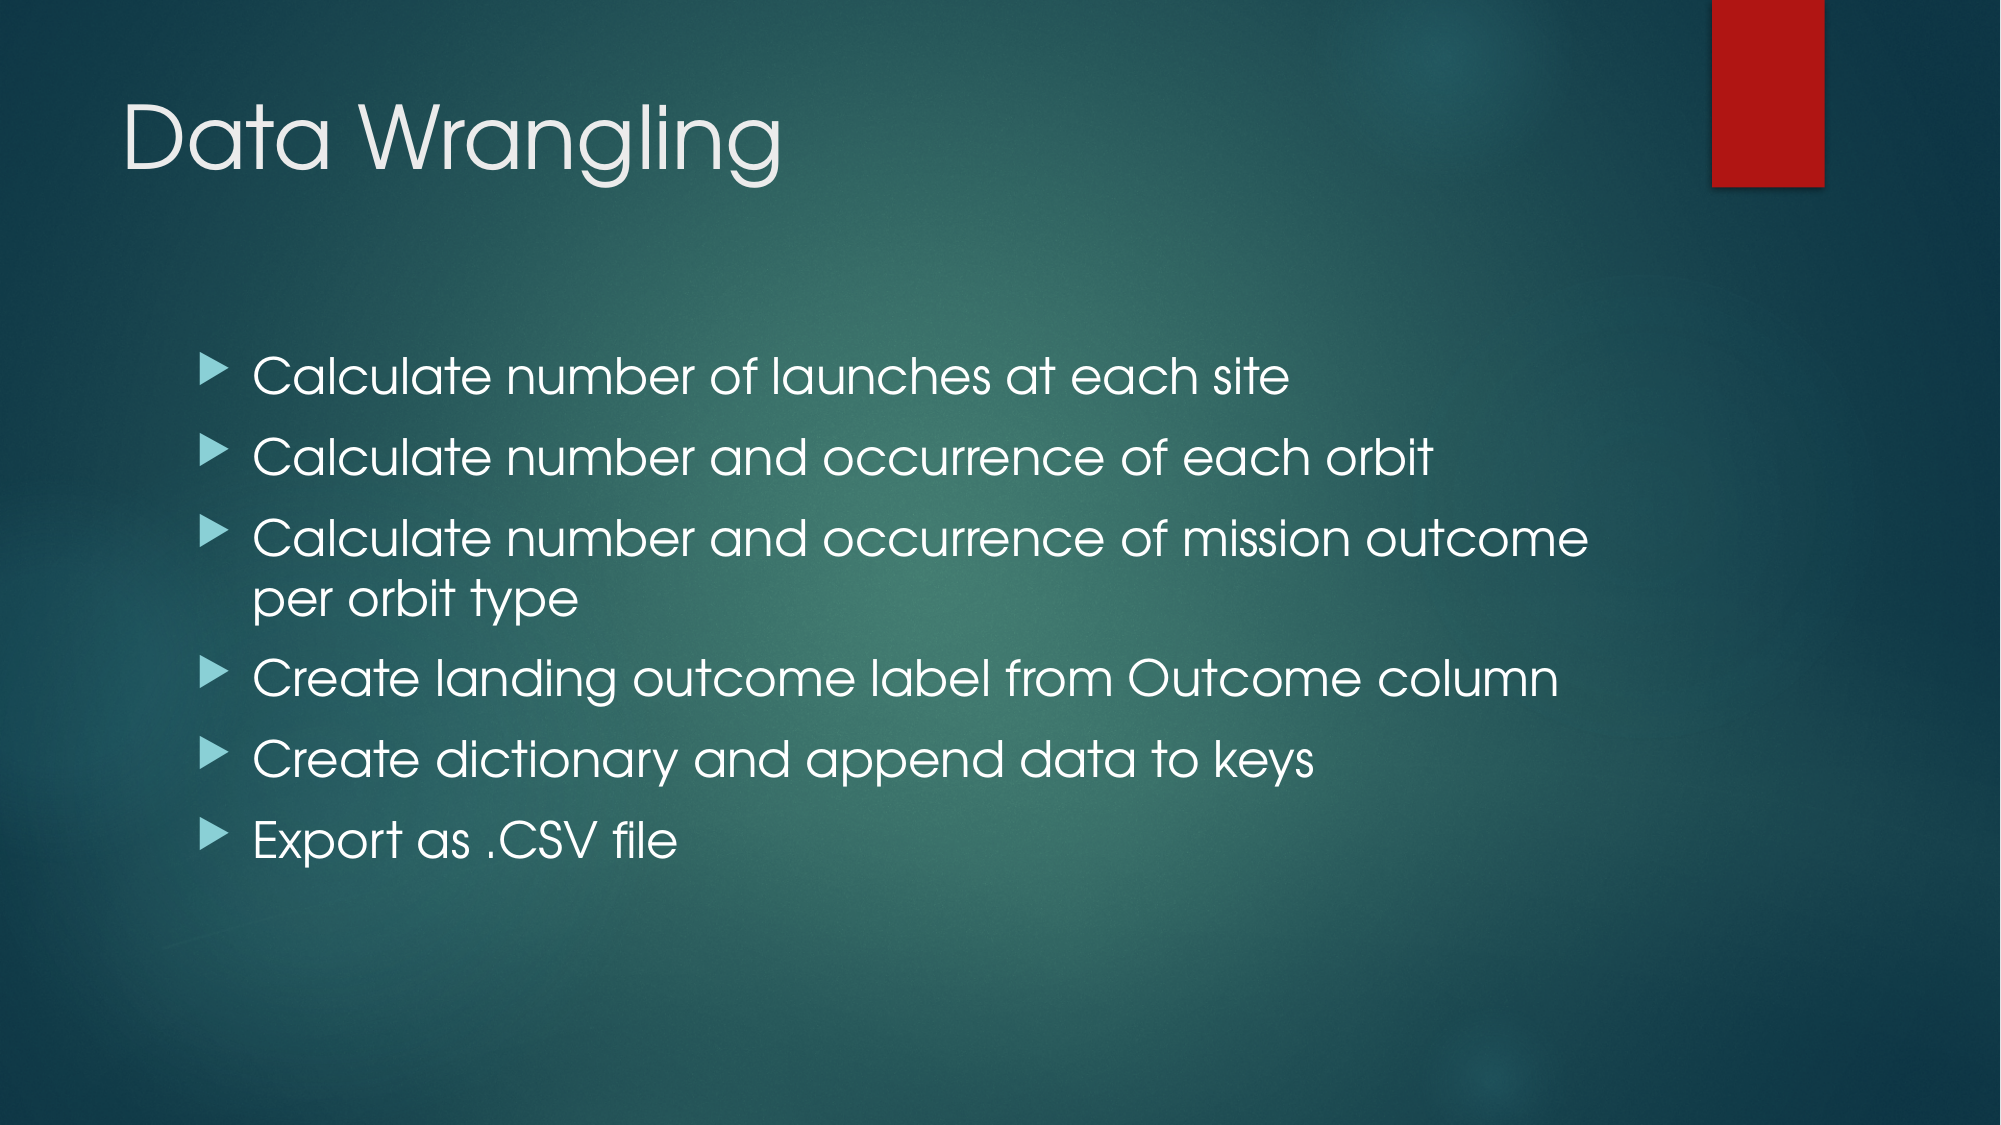

# Data Wrangling
Calculate number of launches at each site
Calculate number and occurrence of each orbit
Calculate number and occurrence of mission outcome per orbit type
Create landing outcome label from Outcome column
Create dictionary and append data to keys
Export as .CSV file